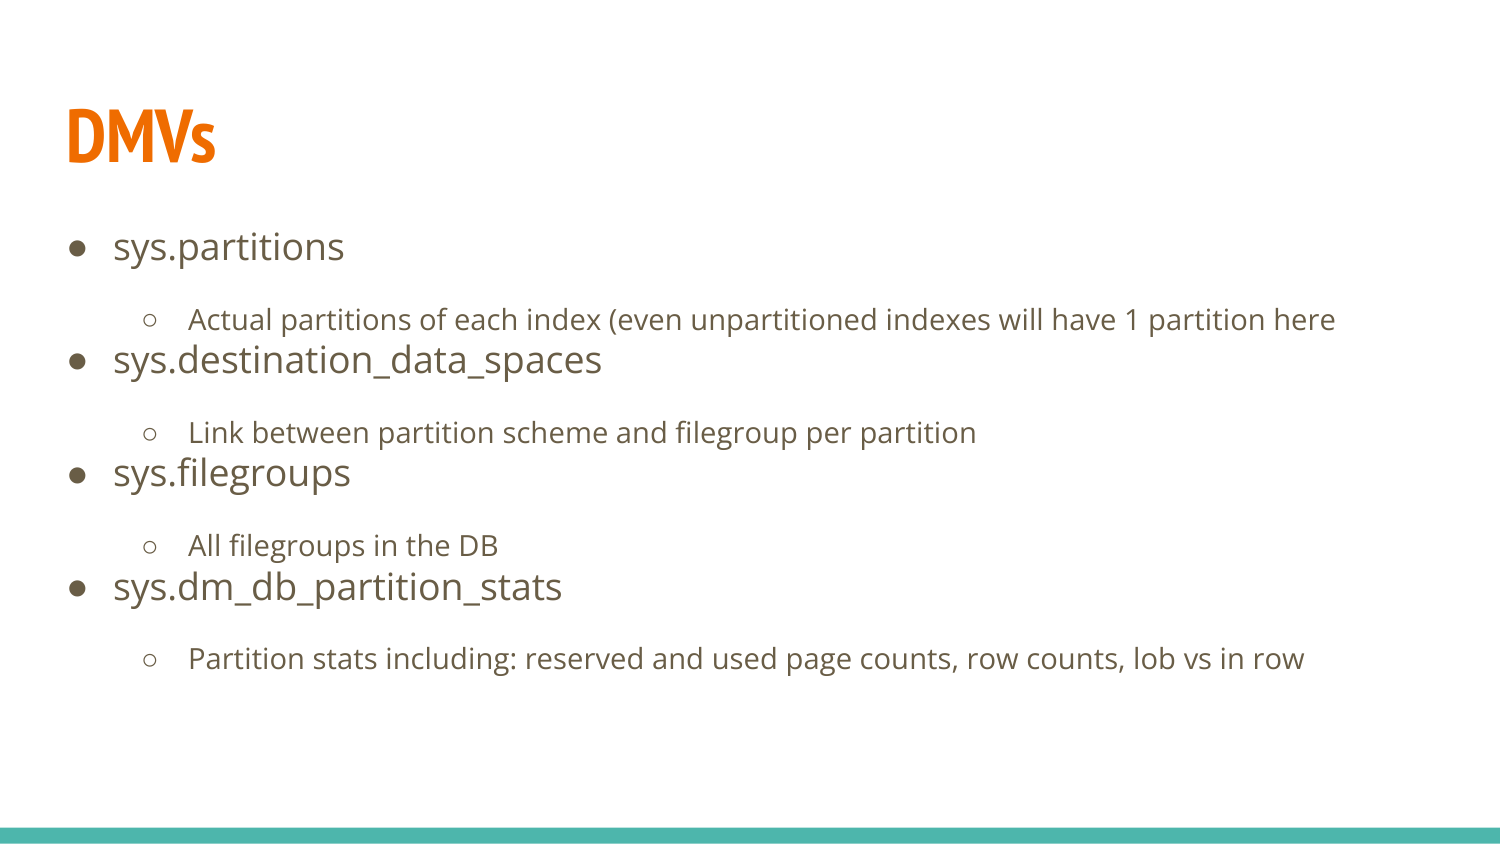

# DMVs
sys.partitions
Actual partitions of each index (even unpartitioned indexes will have 1 partition here
sys.destination_data_spaces
Link between partition scheme and filegroup per partition
sys.filegroups
All filegroups in the DB
sys.dm_db_partition_stats
Partition stats including: reserved and used page counts, row counts, lob vs in row